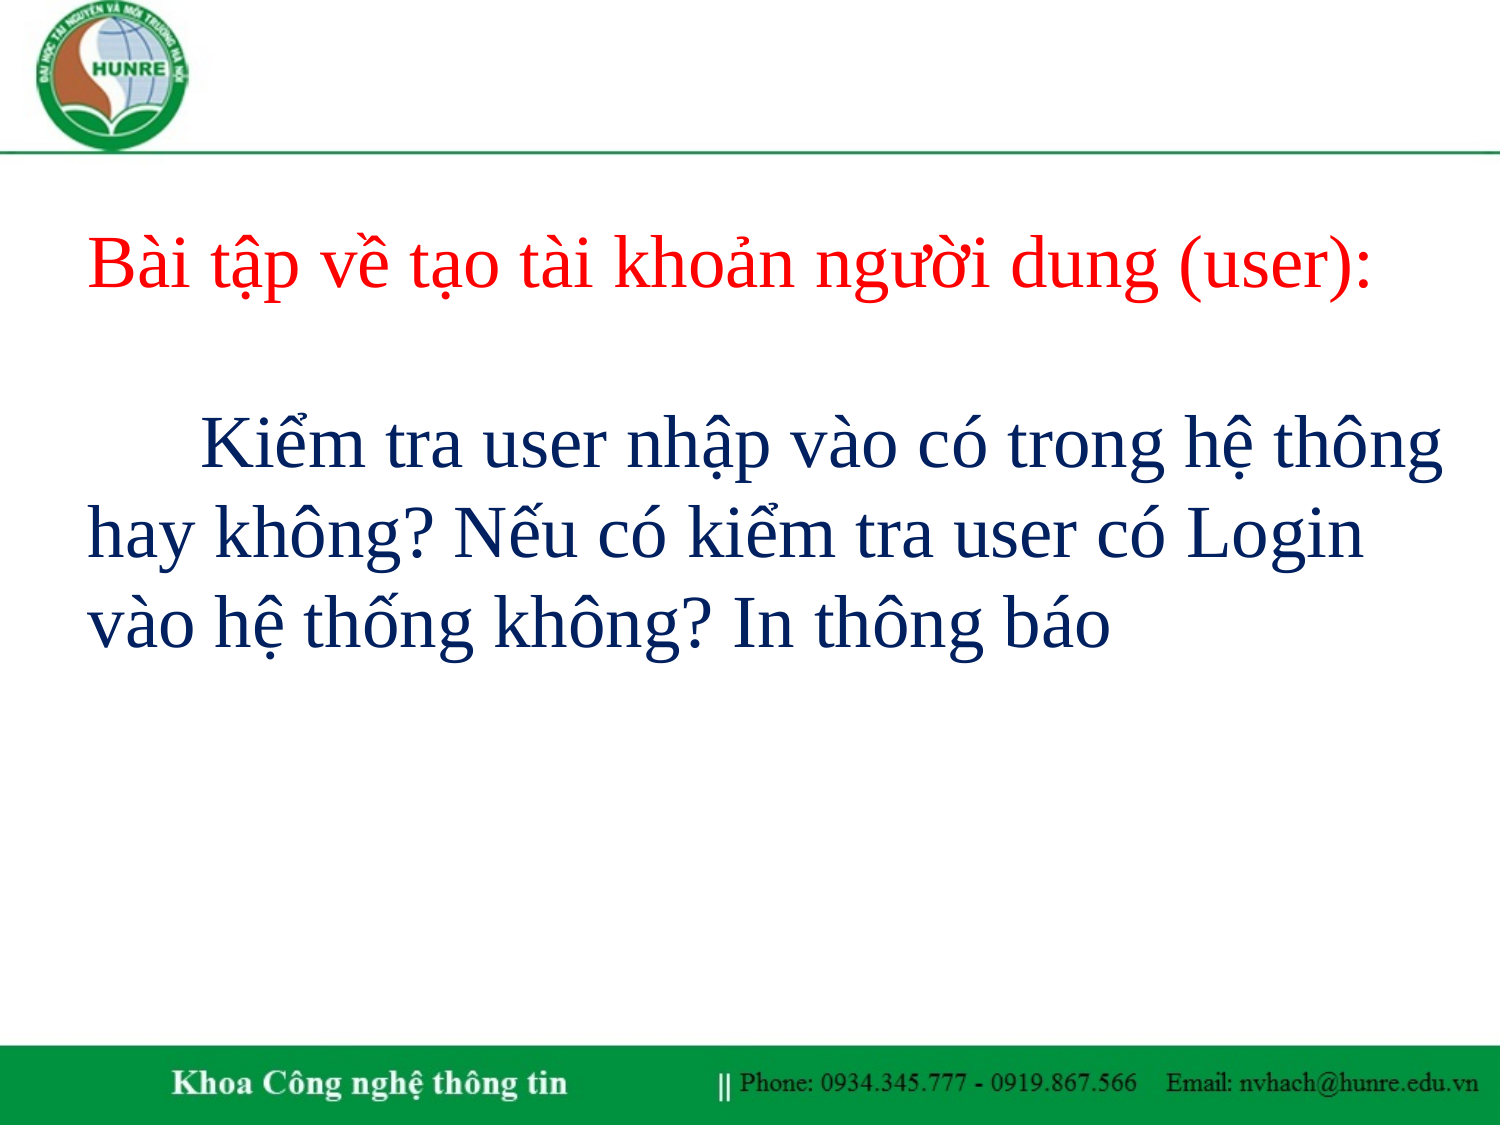

# Bài tập về tạo tài khoản người dung (user): Kiểm tra user nhập vào có trong hệ thông hay không? Nếu có kiểm tra user có Login vào hệ thống không? In thông báo